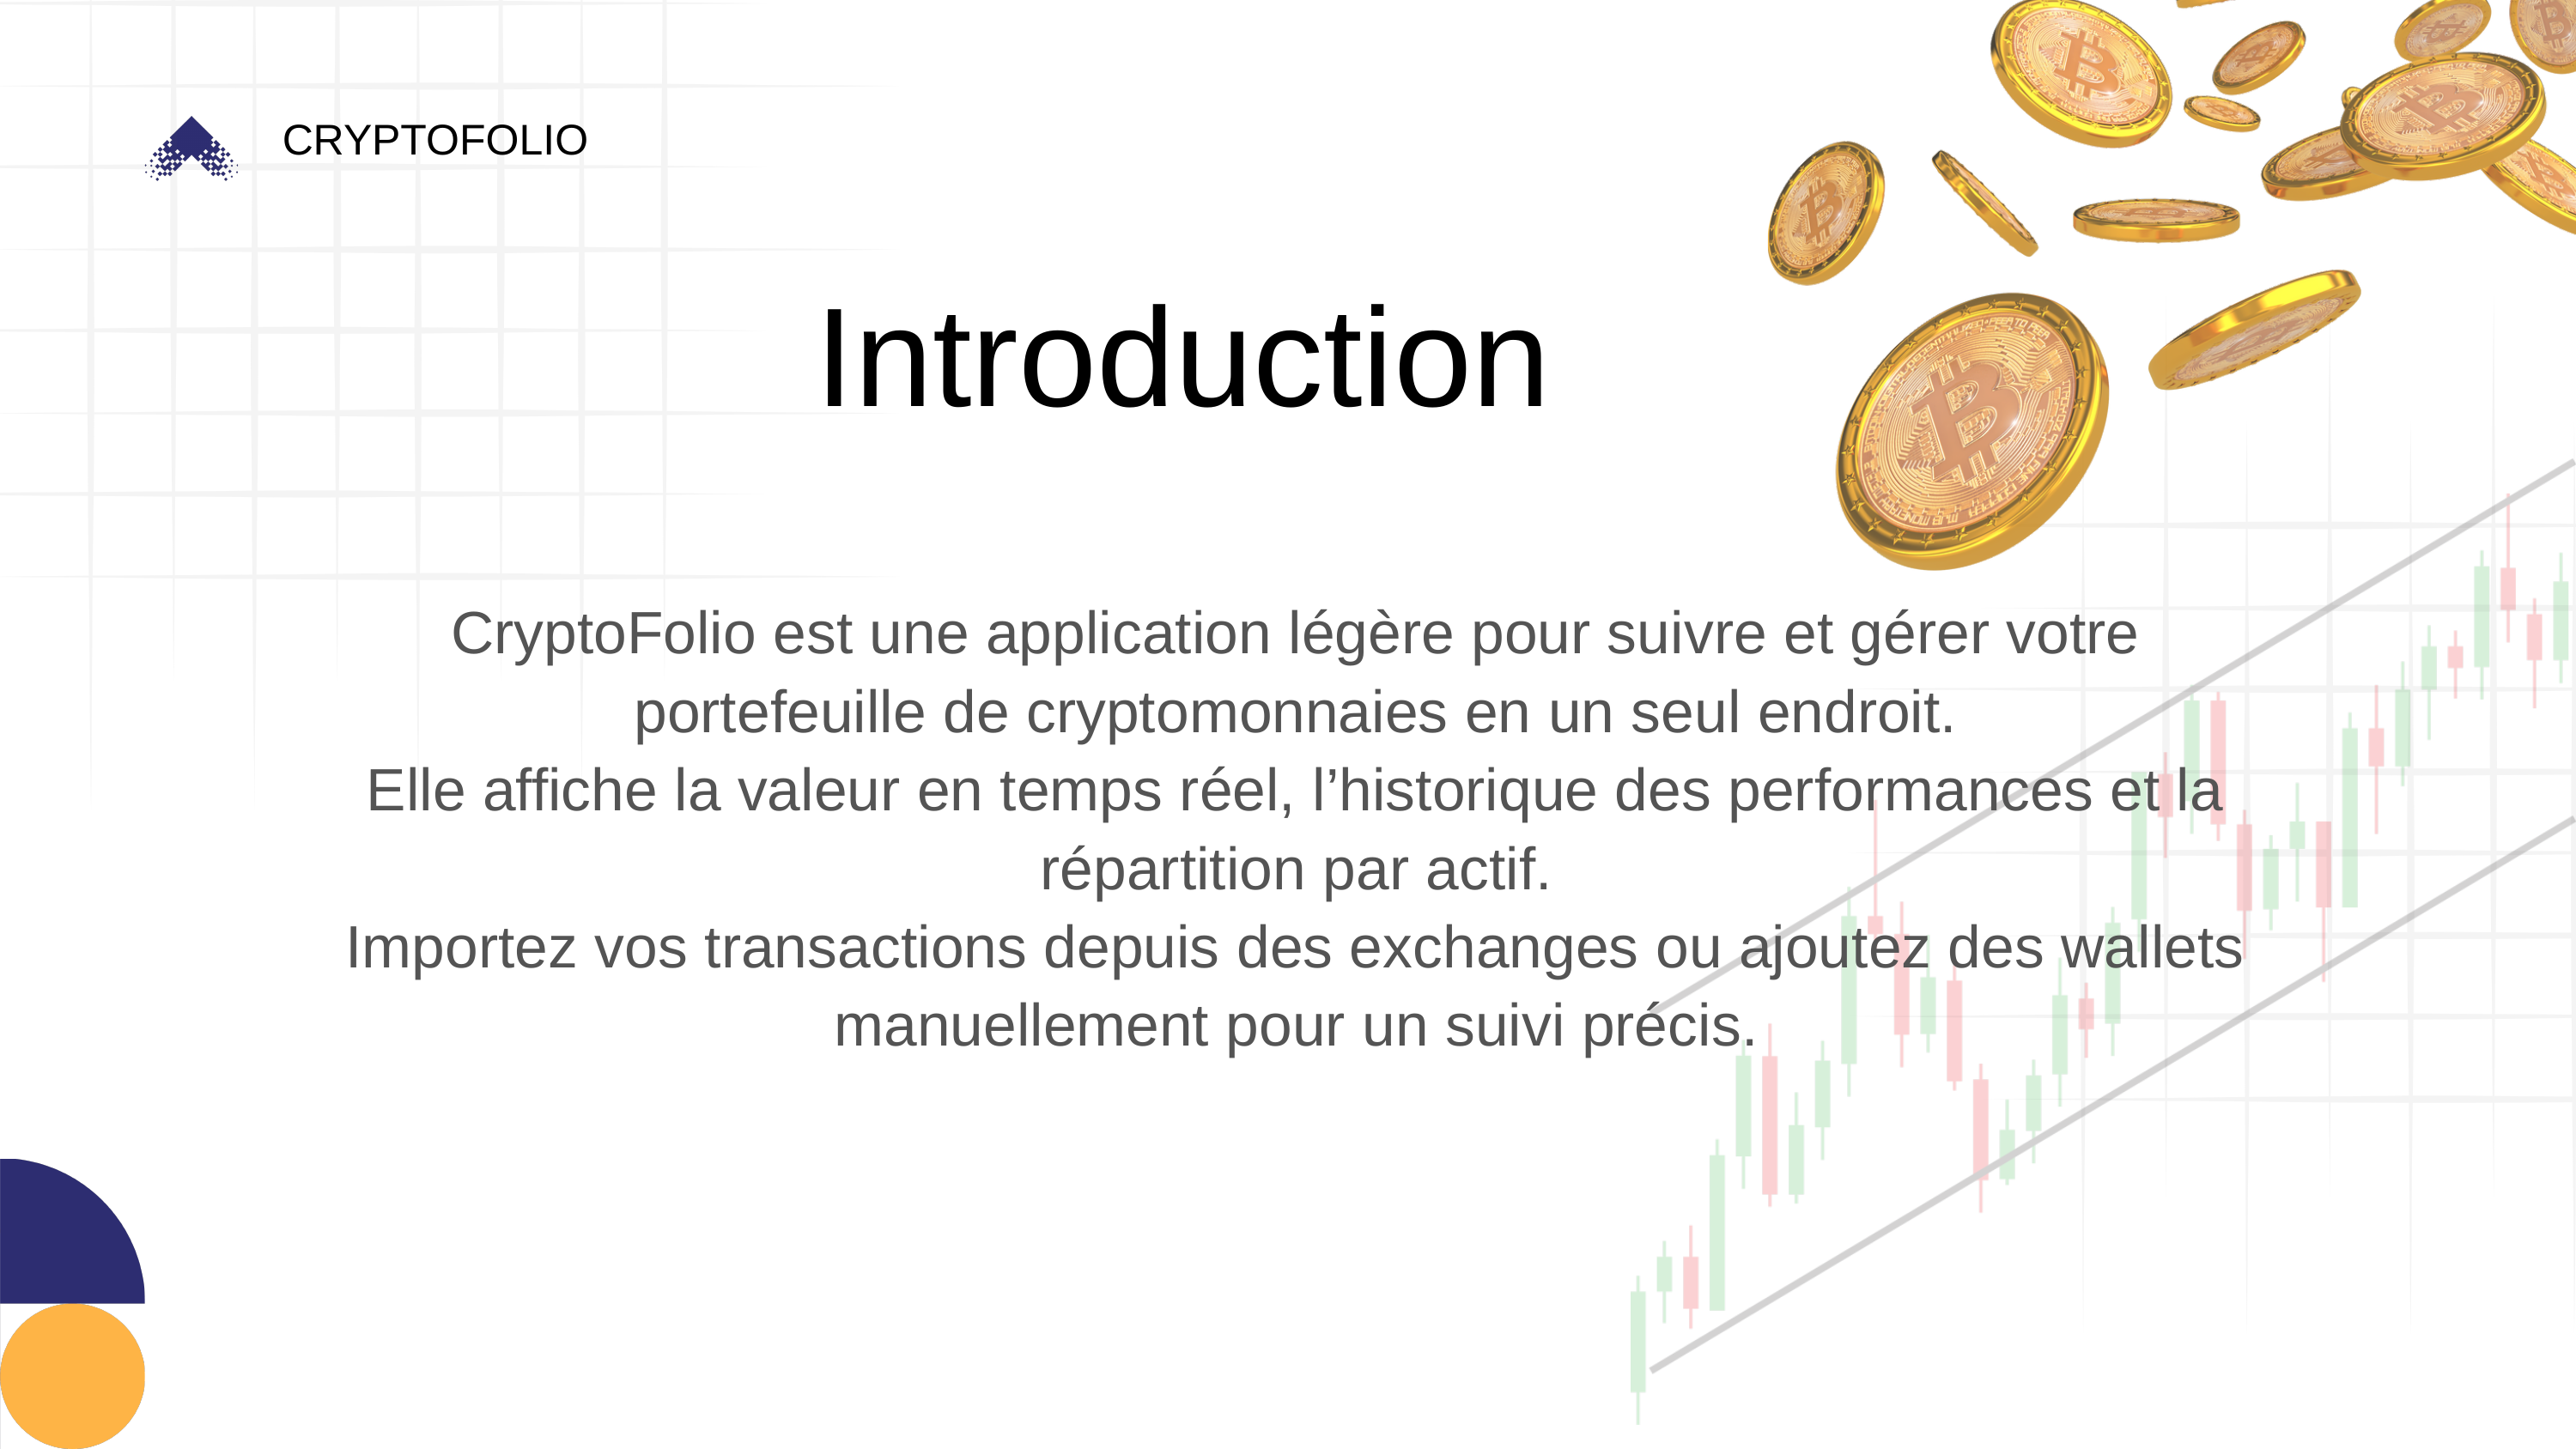

CRYPTOFOLIO

Introduction

CryptoFolio est une application légère pour suivre et gérer votre portefeuille de cryptomonnaies en un seul endroit.
Elle affiche la valeur en temps réel, l’historique des performances et la répartition par actif.
Importez vos transactions depuis des exchanges ou ajoutez des wallets manuellement pour un suivi précis.